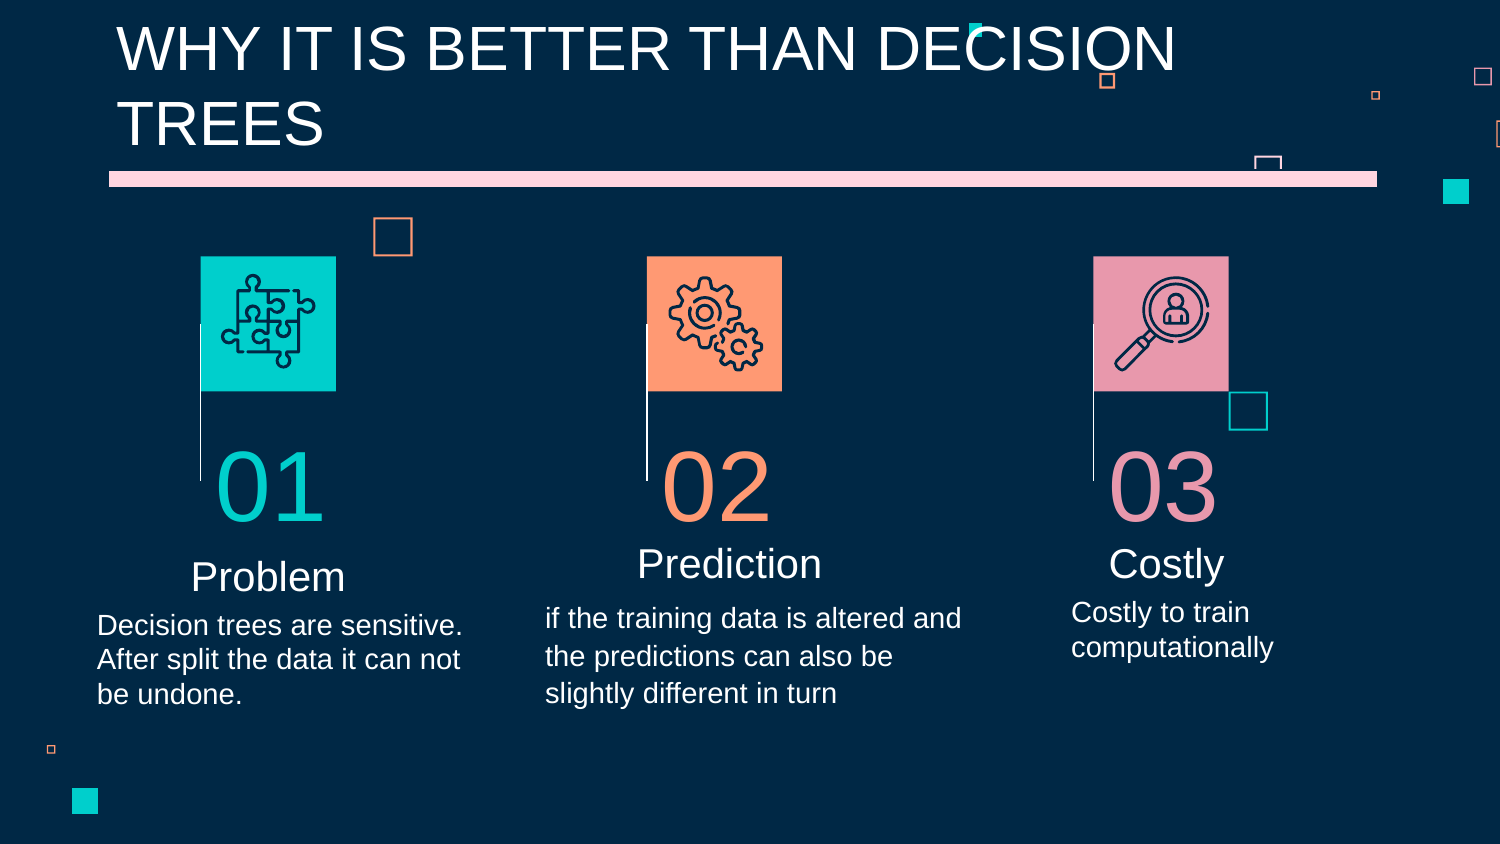

WHY IT IS BETTER THAN DECISION TREES

01
02
03
Prediction
Costly
# Problem
Costly to train computationally
if the training data is altered and the predictions can also be slightly different in turn

Decision trees are sensitive. After split the data it can not be undone.